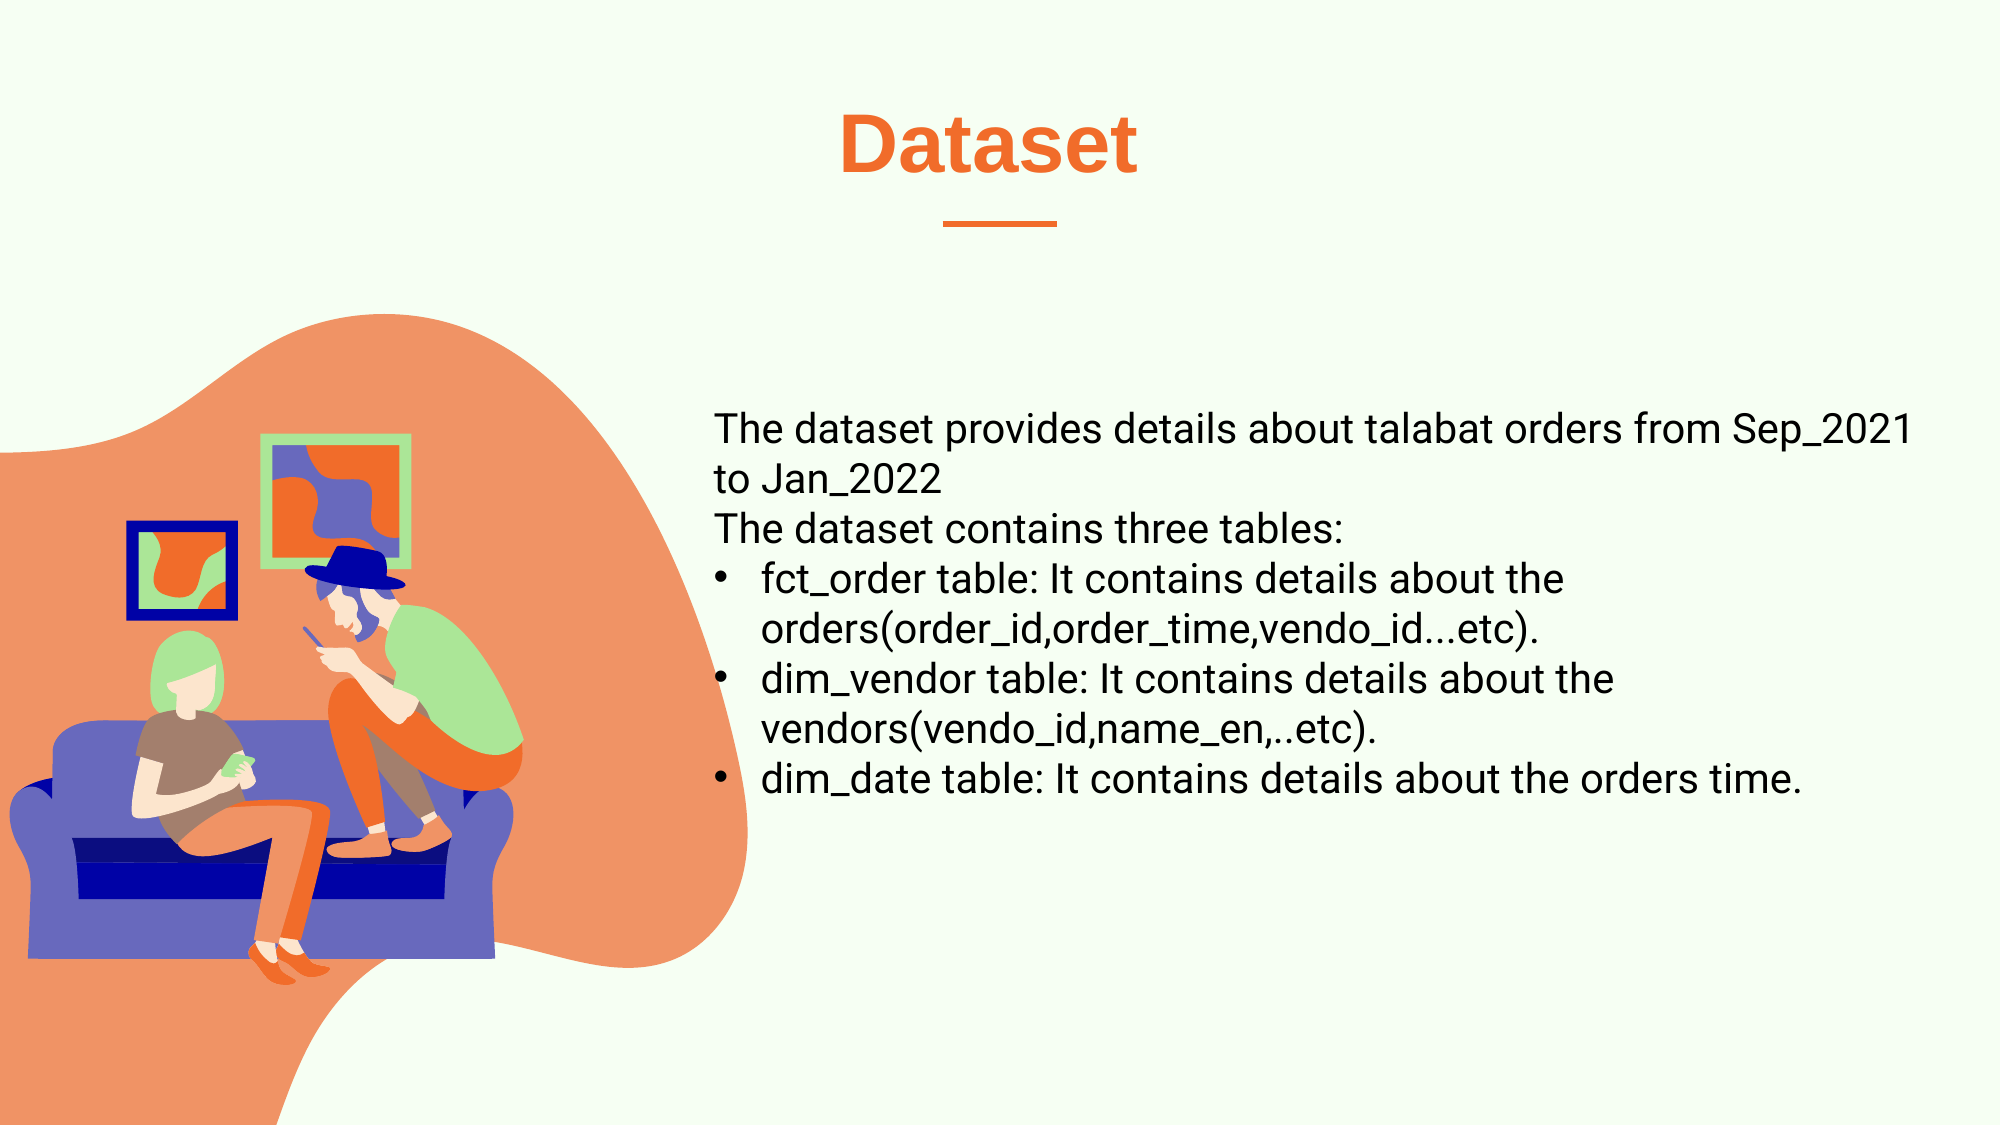

# Dataset

The dataset provides details about talabat orders from Sep_2021 to Jan_2022
The dataset contains three tables:
fct_order table: It contains details about the orders(order_id,order_time,vendo_id...etc).
dim_vendor table: It contains details about the vendors(vendo_id,name_en,..etc).
dim_date table: It contains details about the orders time.